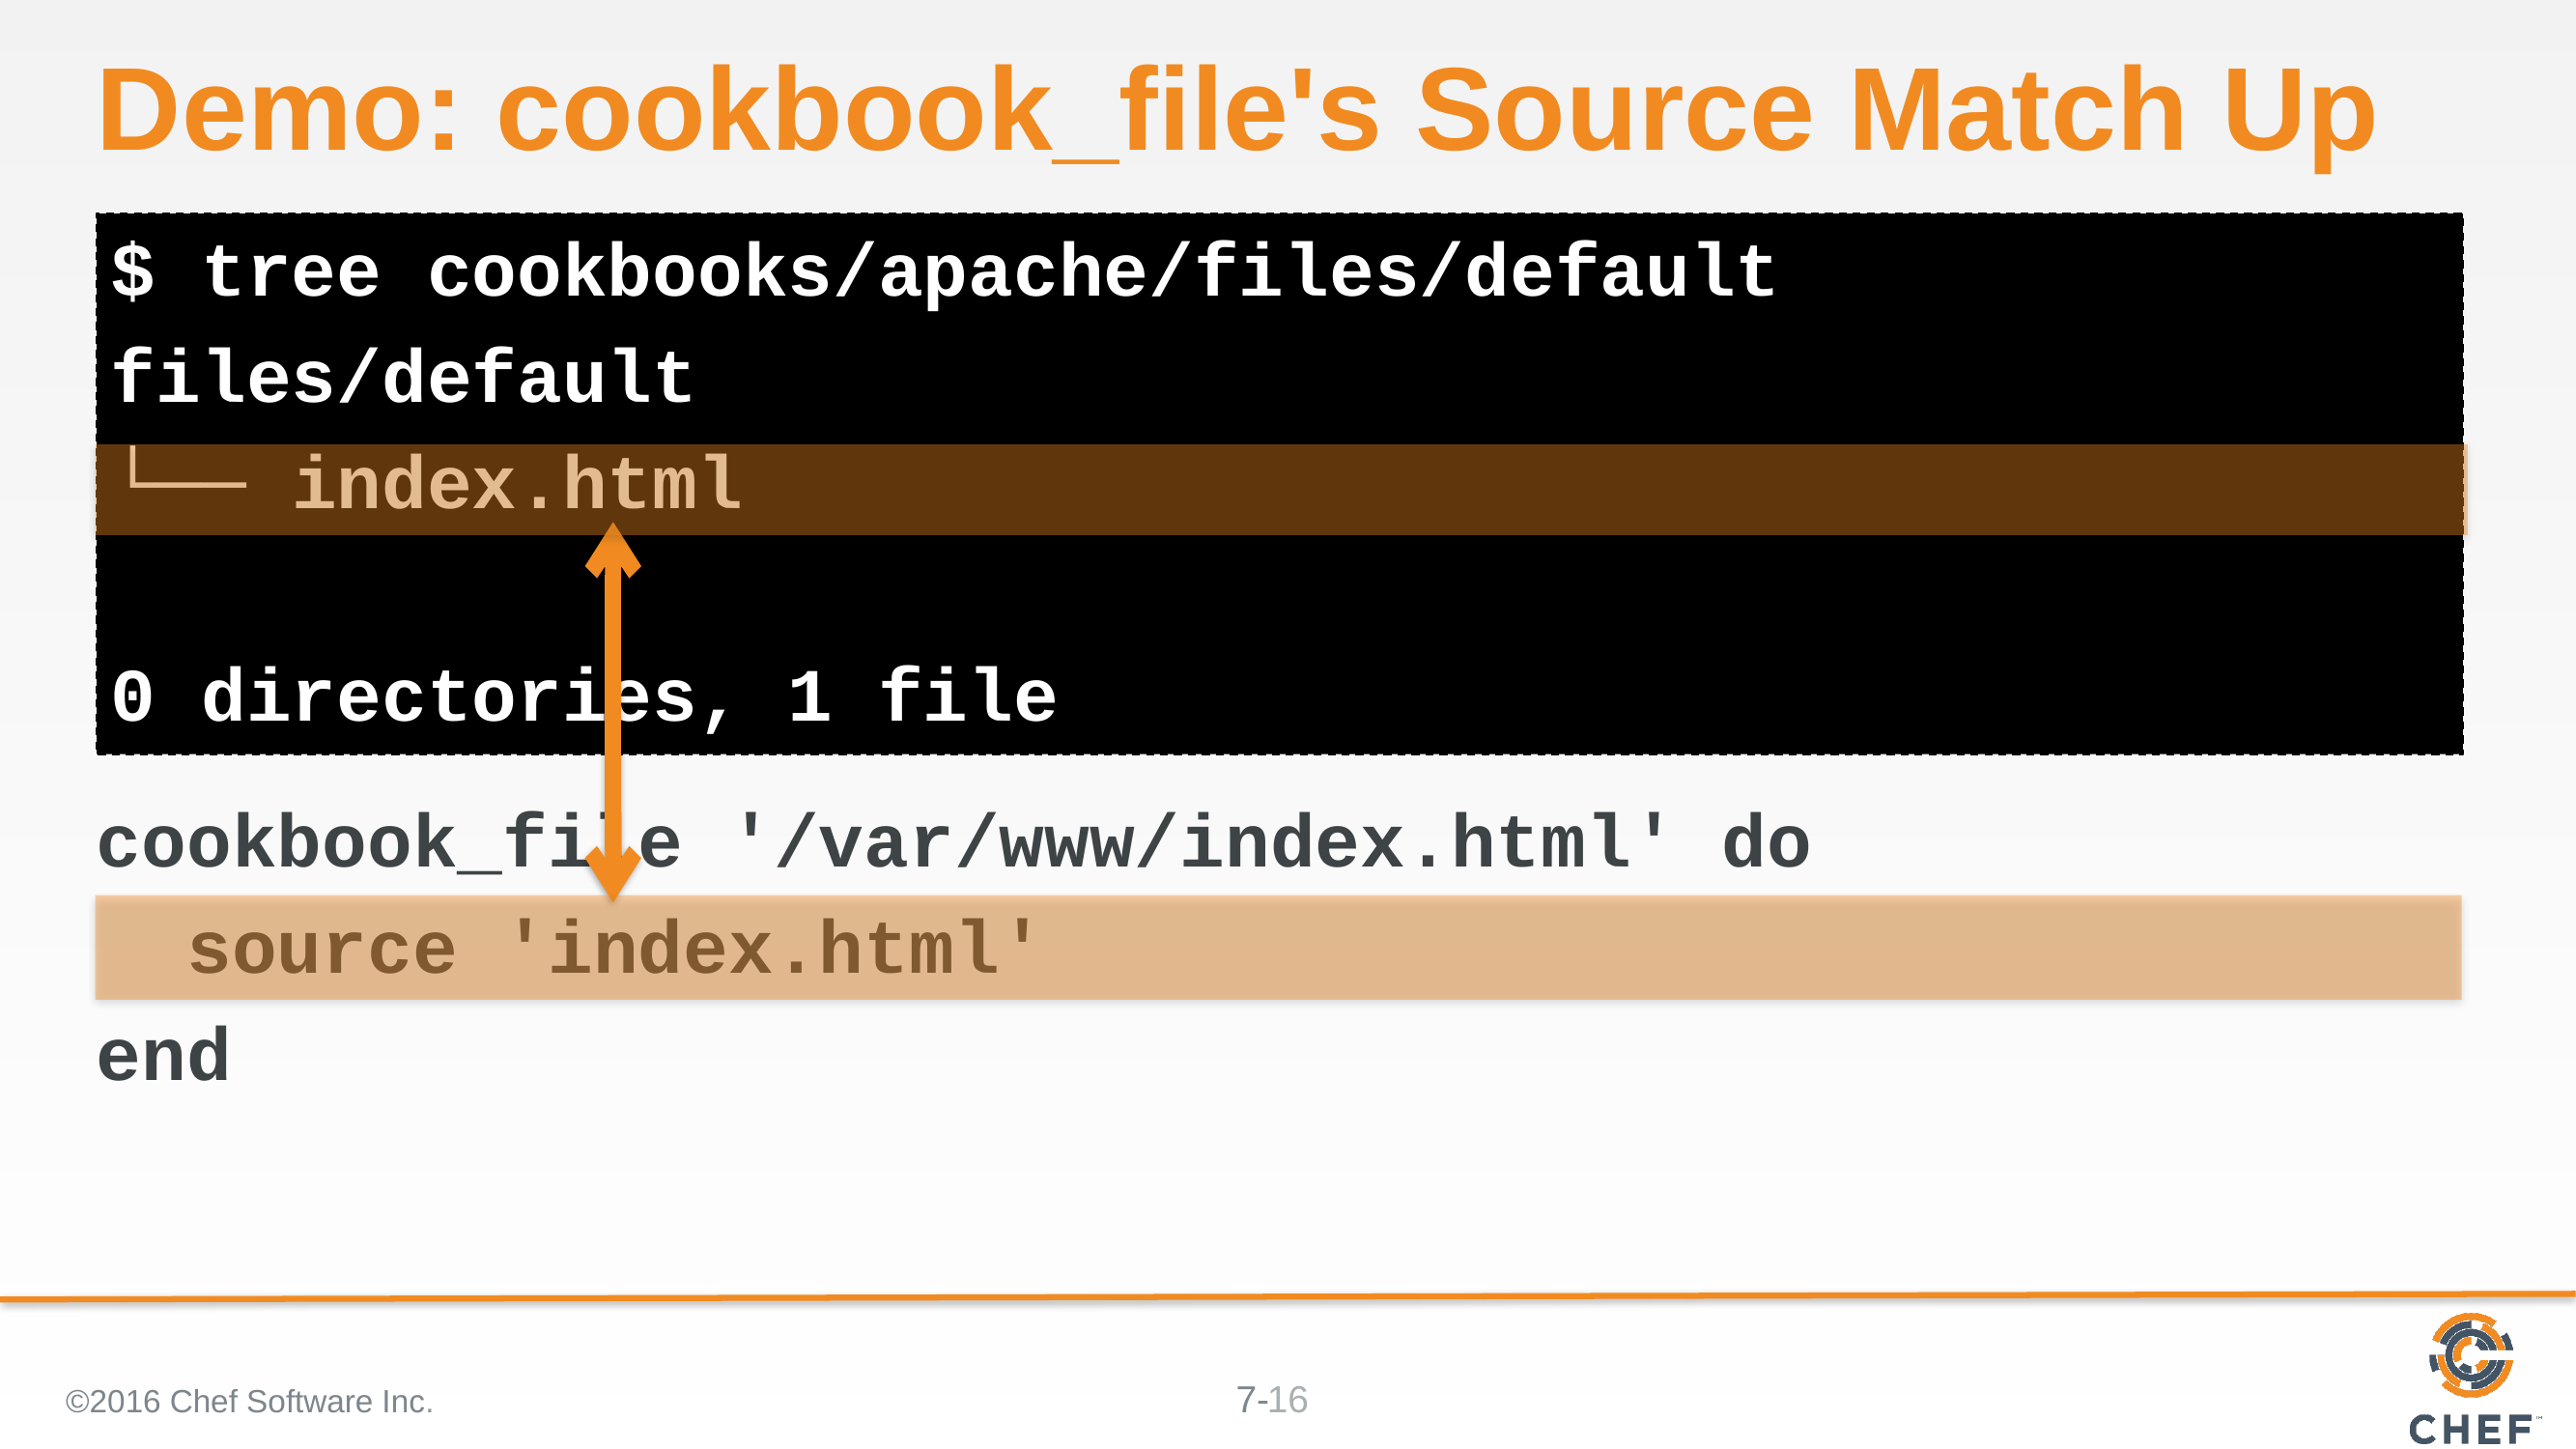

# Demo: cookbook_file's Source Match Up
$ tree cookbooks/apache/files/default
files/default
└── index.html

0 directories, 1 file

cookbook_file '/var/www/index.html' do
  source 'index.html'
end

©2016 Chef Software Inc.
16